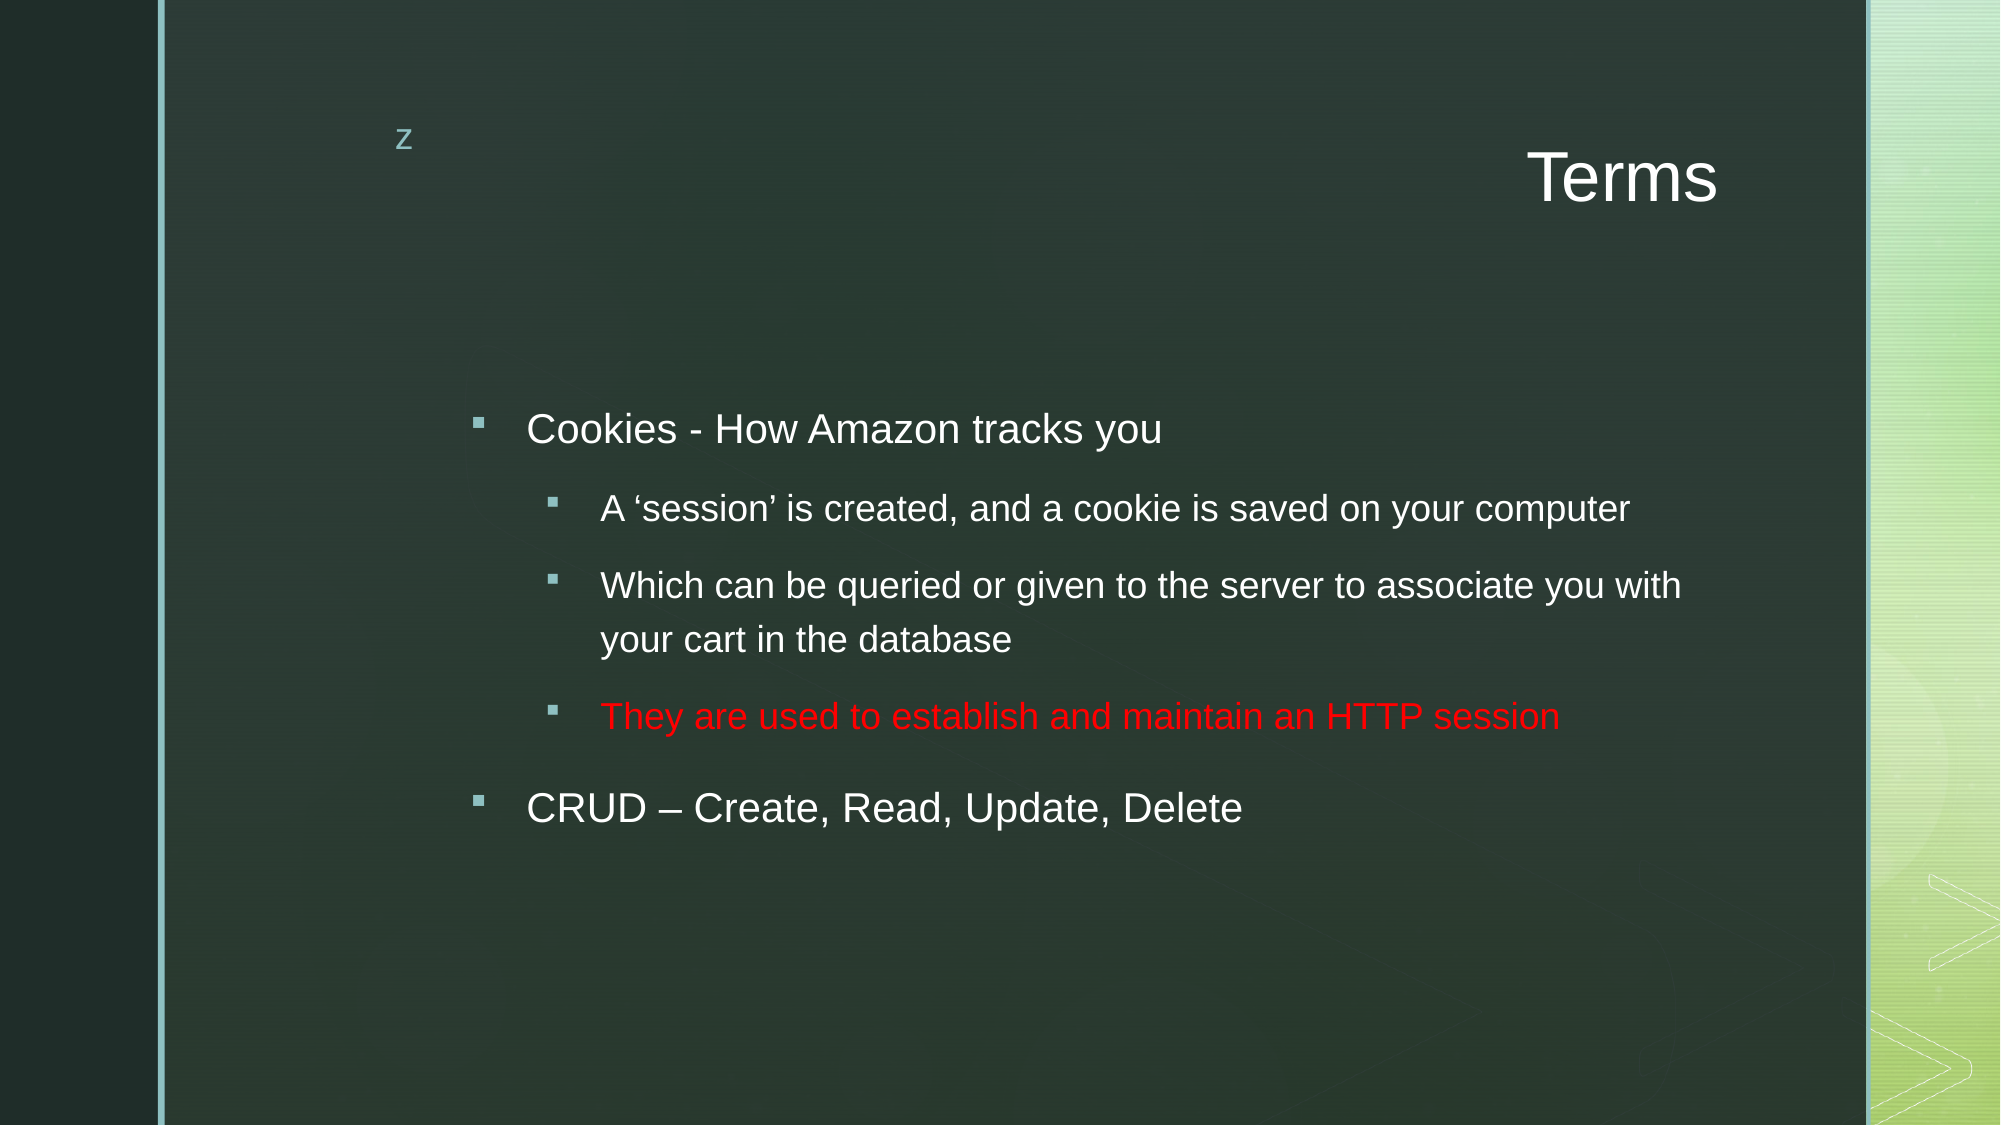

# Terms
Cookies - How Amazon tracks you
A ‘session’ is created, and a cookie is saved on your computer
Which can be queried or given to the server to associate you with your cart in the database
They are used to establish and maintain an HTTP session
CRUD – Create, Read, Update, Delete